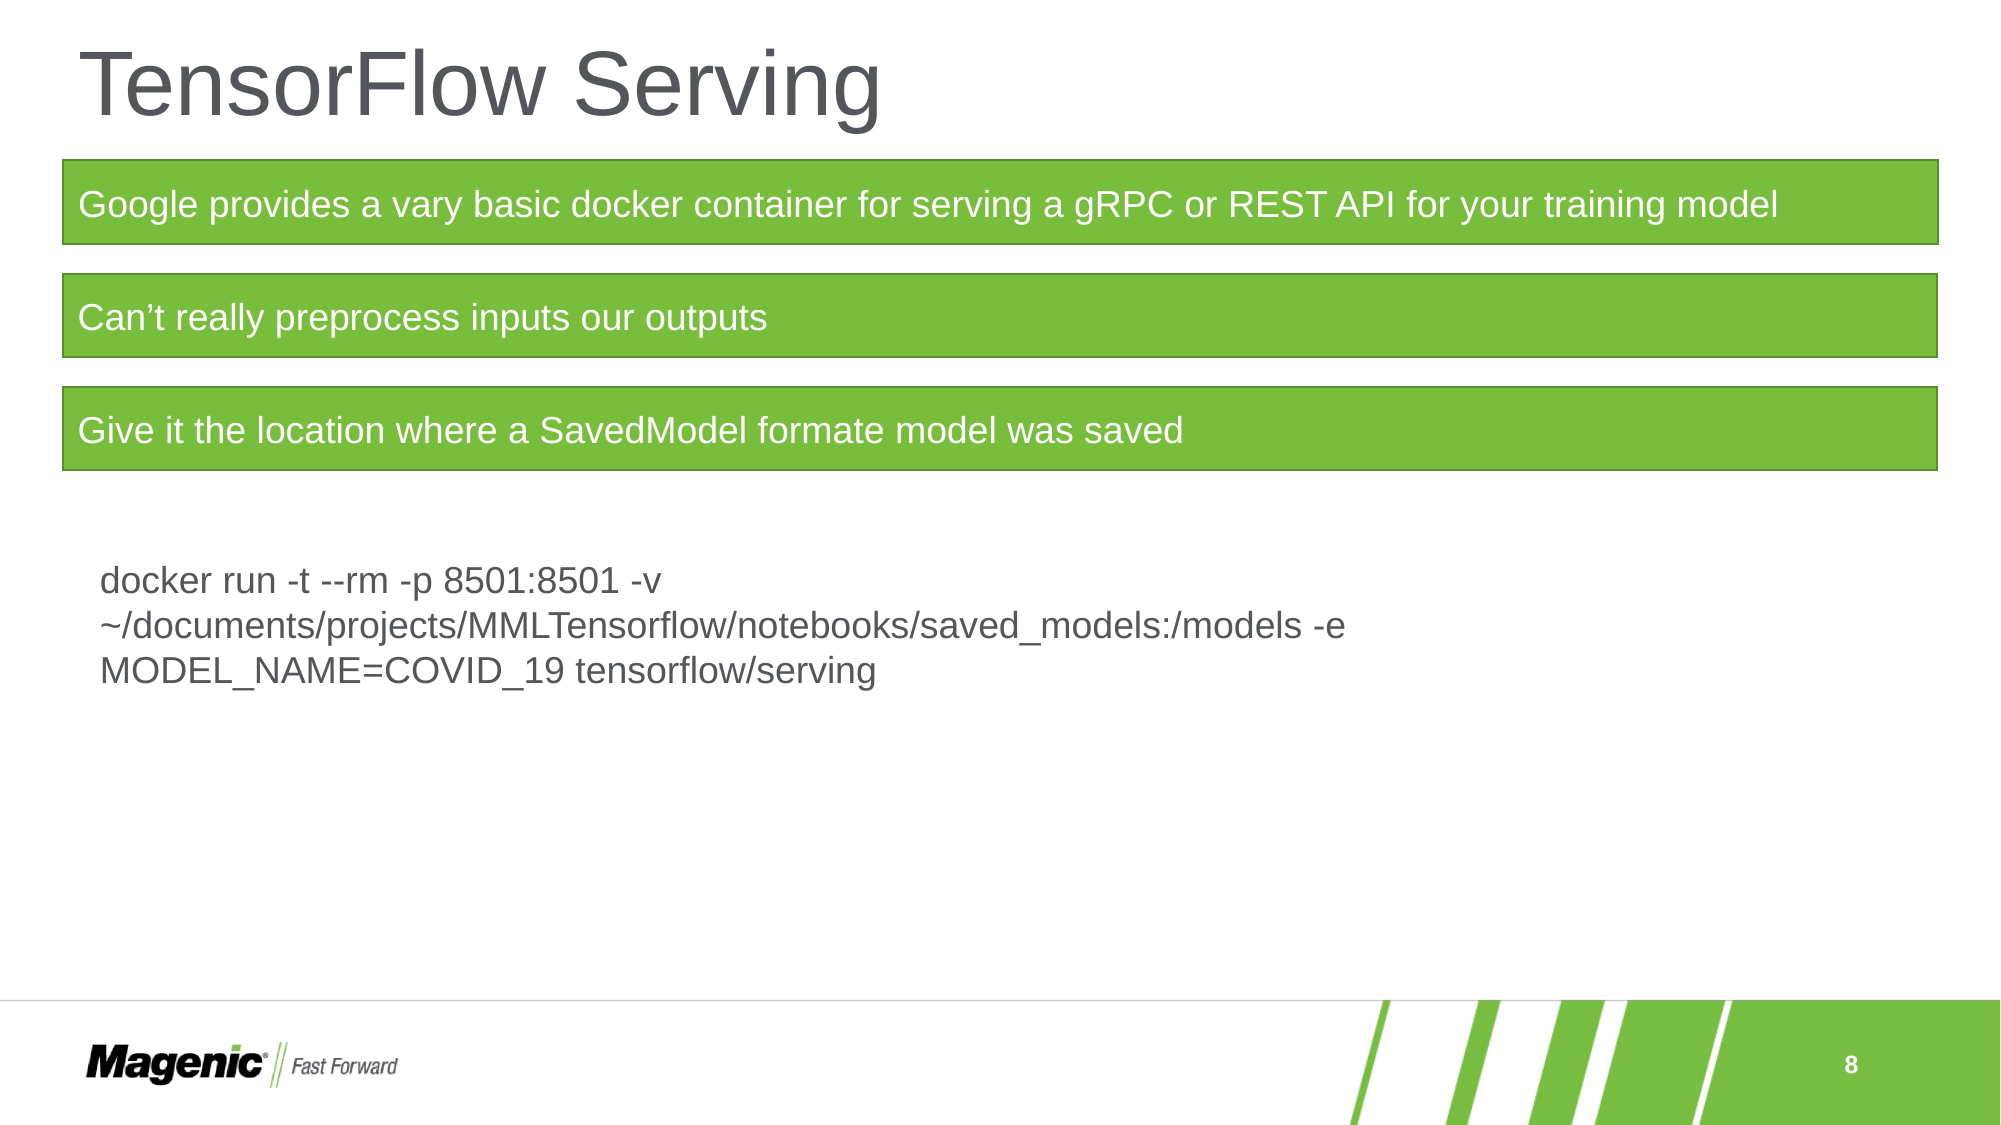

# TensorFlow Serving
Google provides a vary basic docker container for serving a gRPC or REST API for your training model
Can’t really preprocess inputs our outputs
Give it the location where a SavedModel formate model was saved
docker run -t --rm -p 8501:8501 -v ~/documents/projects/MMLTensorflow/notebooks/saved_models:/models -e MODEL_NAME=COVID_19 tensorflow/serving